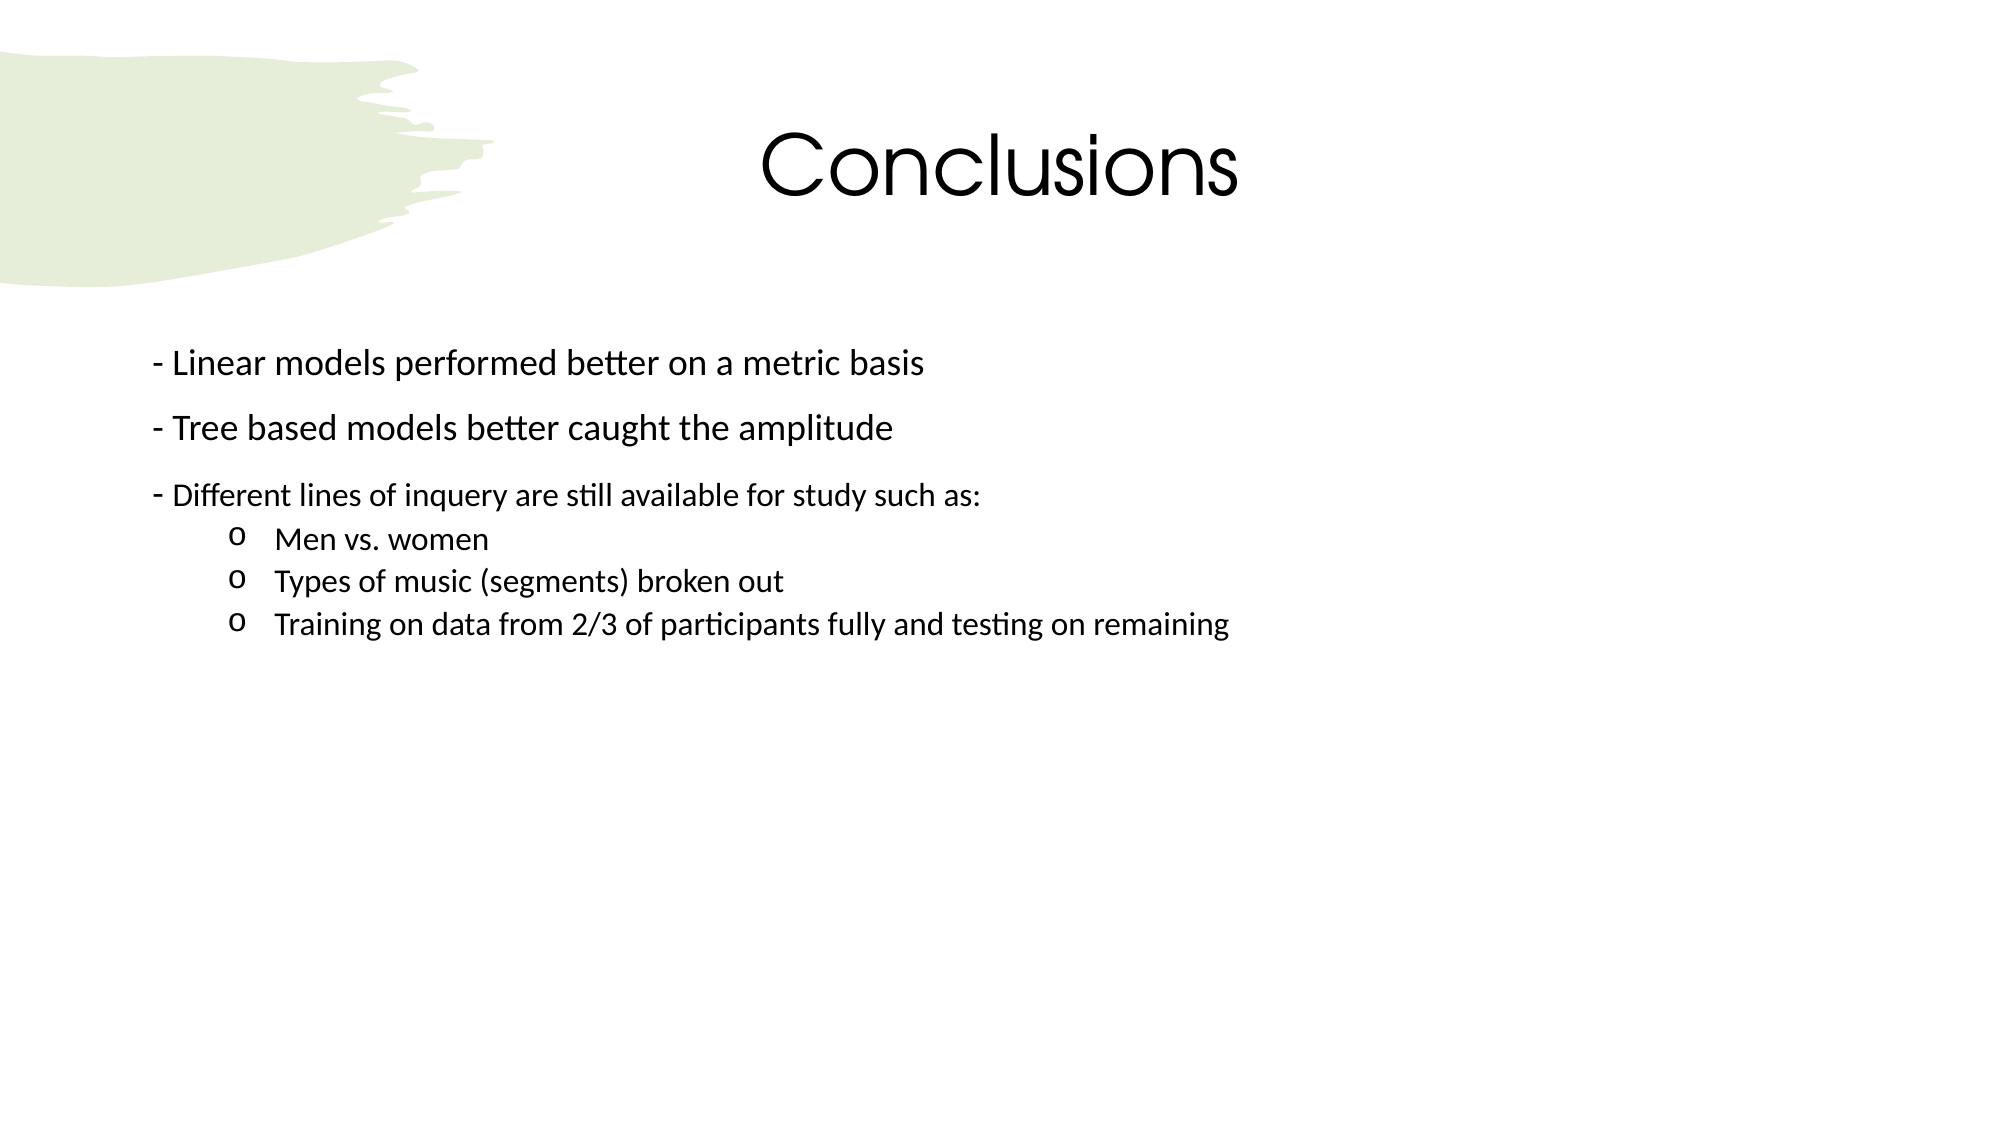

# Conclusions
- Linear models performed better on a metric basis
- Tree based models better caught the amplitude
- Different lines of inquery are still available for study such as:
Men vs. women
Types of music (segments) broken out
Training on data from 2/3 of participants fully and testing on remaining